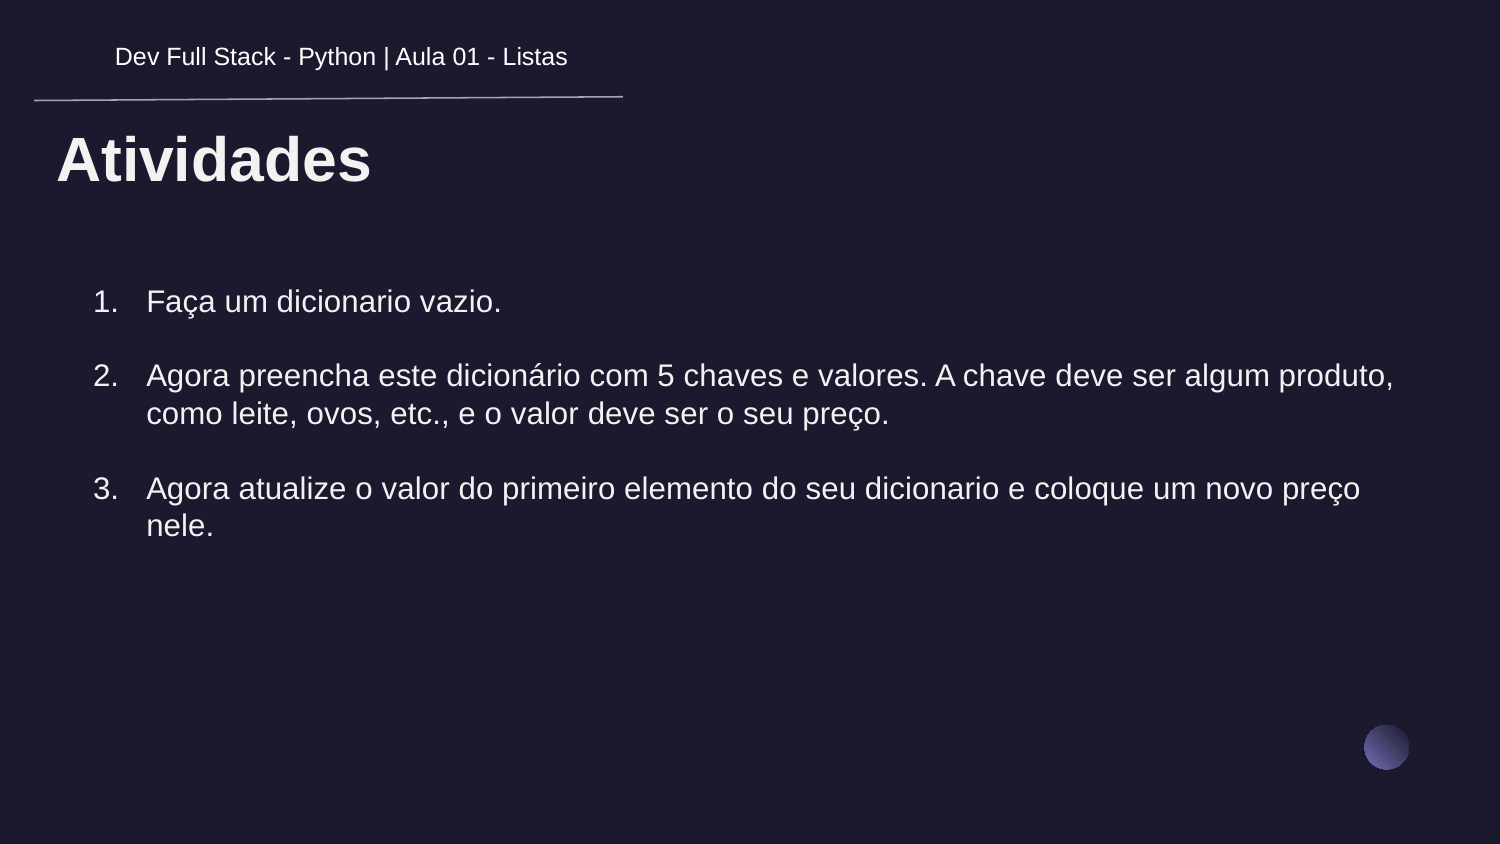

Dev Full Stack - Python | Aula 01 - Listas
# Atividades
Faça um dicionario vazio.

Agora preencha este dicionário com 5 chaves e valores. A chave deve ser algum produto, como leite, ovos, etc., e o valor deve ser o seu preço.

Agora atualize o valor do primeiro elemento do seu dicionario e coloque um novo preço nele.